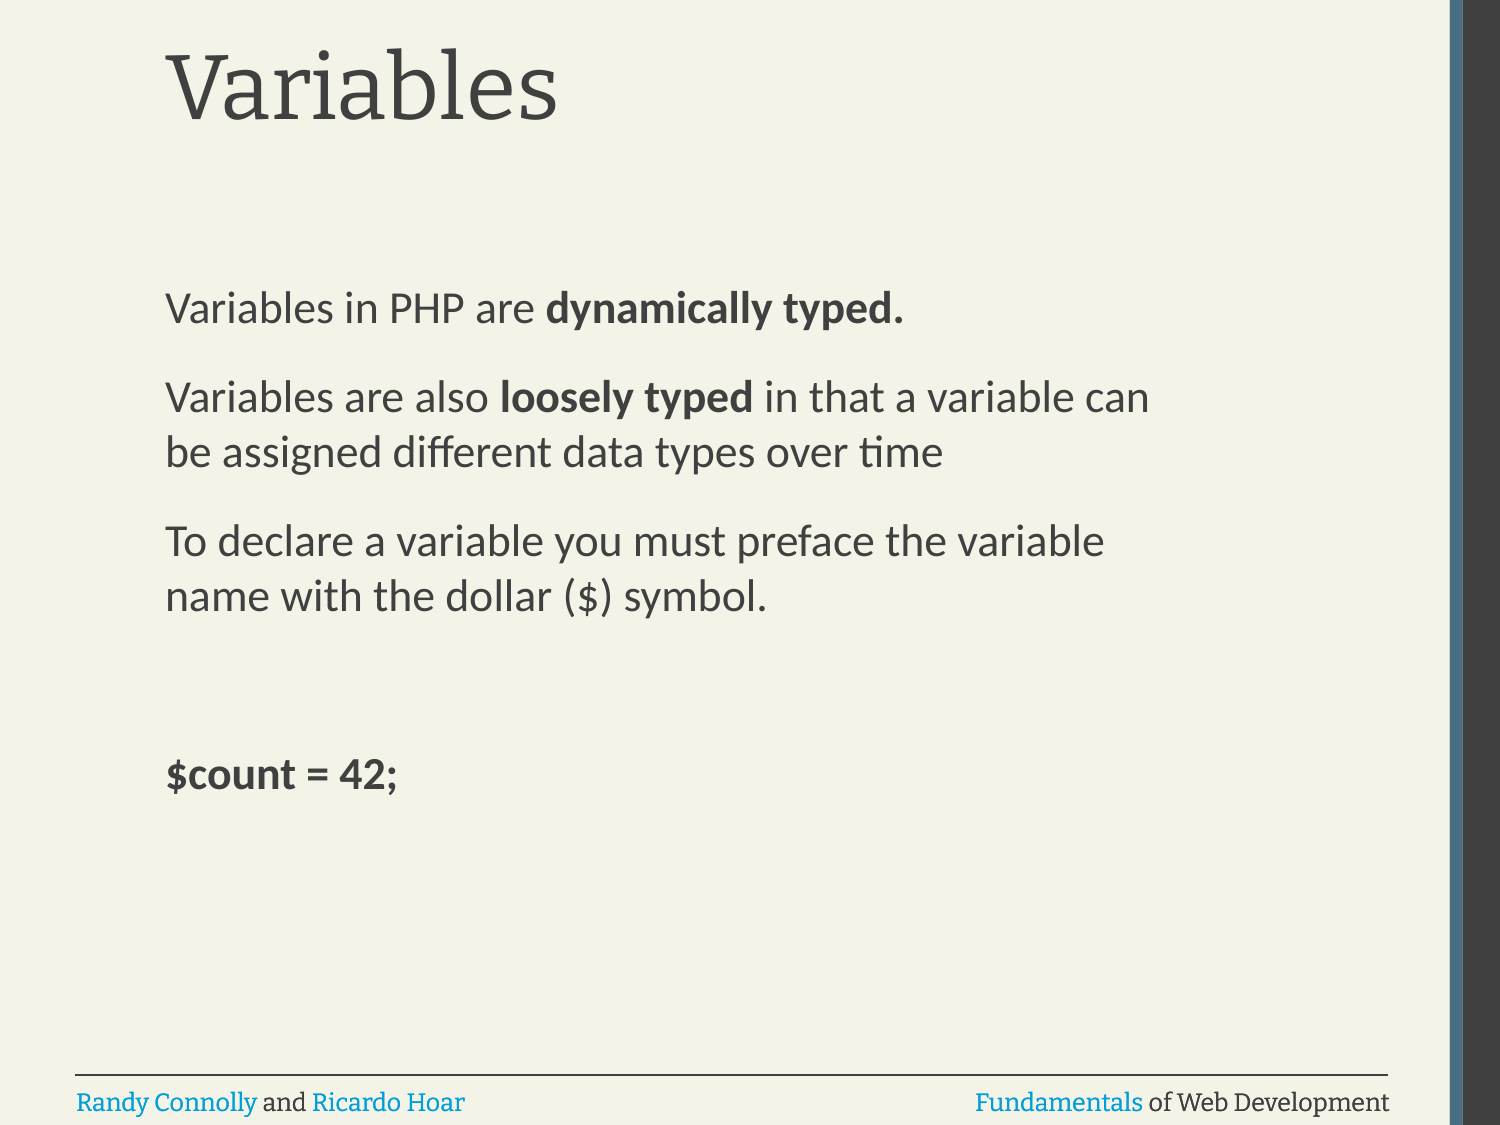

# Variables

Variables in PHP are dynamically typed.
Variables are also loosely typed in that a variable can be assigned different data types over time
To declare a variable you must preface the variable name with the dollar ($) symbol.

$count = 42;